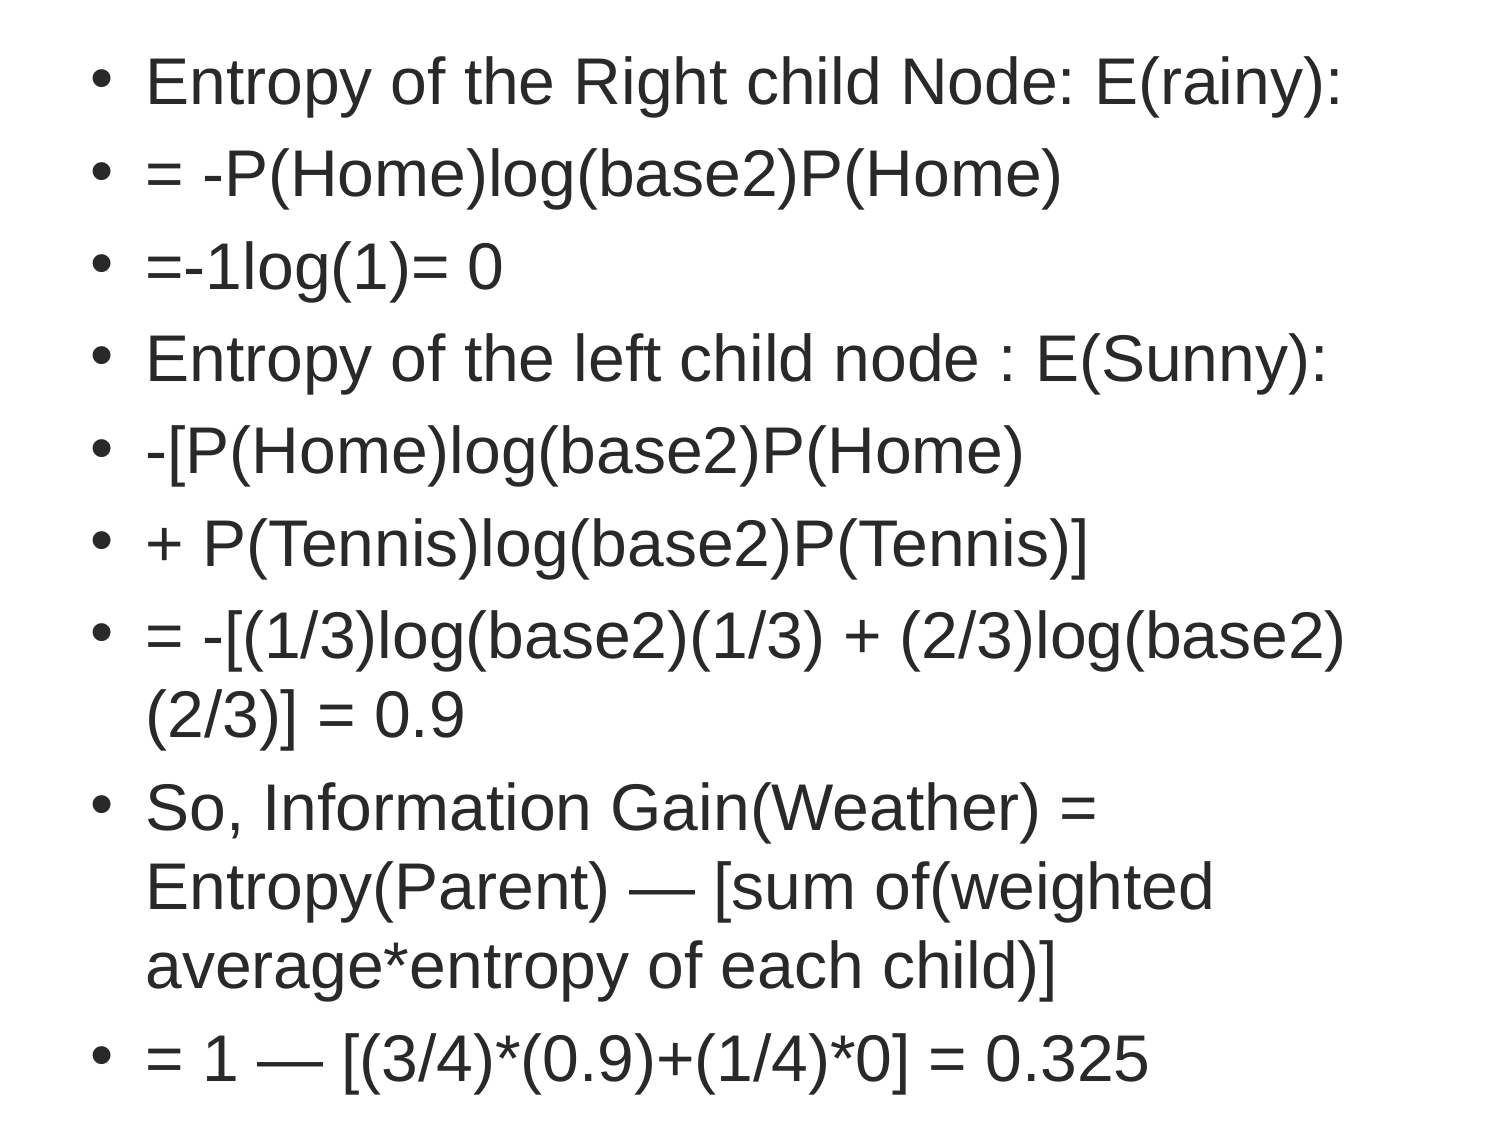

Entropy of the Right child Node: E(rainy):
= -P(Home)log(base2)P(Home)
=-1log(1)= 0
Entropy of the left child node : E(Sunny):
-[P(Home)log(base2)P(Home)
+ P(Tennis)log(base2)P(Tennis)]
= -[(1/3)log(base2)(1/3) + (2/3)log(base2)(2/3)] = 0.9
So, Information Gain(Weather) = Entropy(Parent) — [sum of(weighted average*entropy of each child)]
= 1 — [(3/4)*(0.9)+(1/4)*0] = 0.325